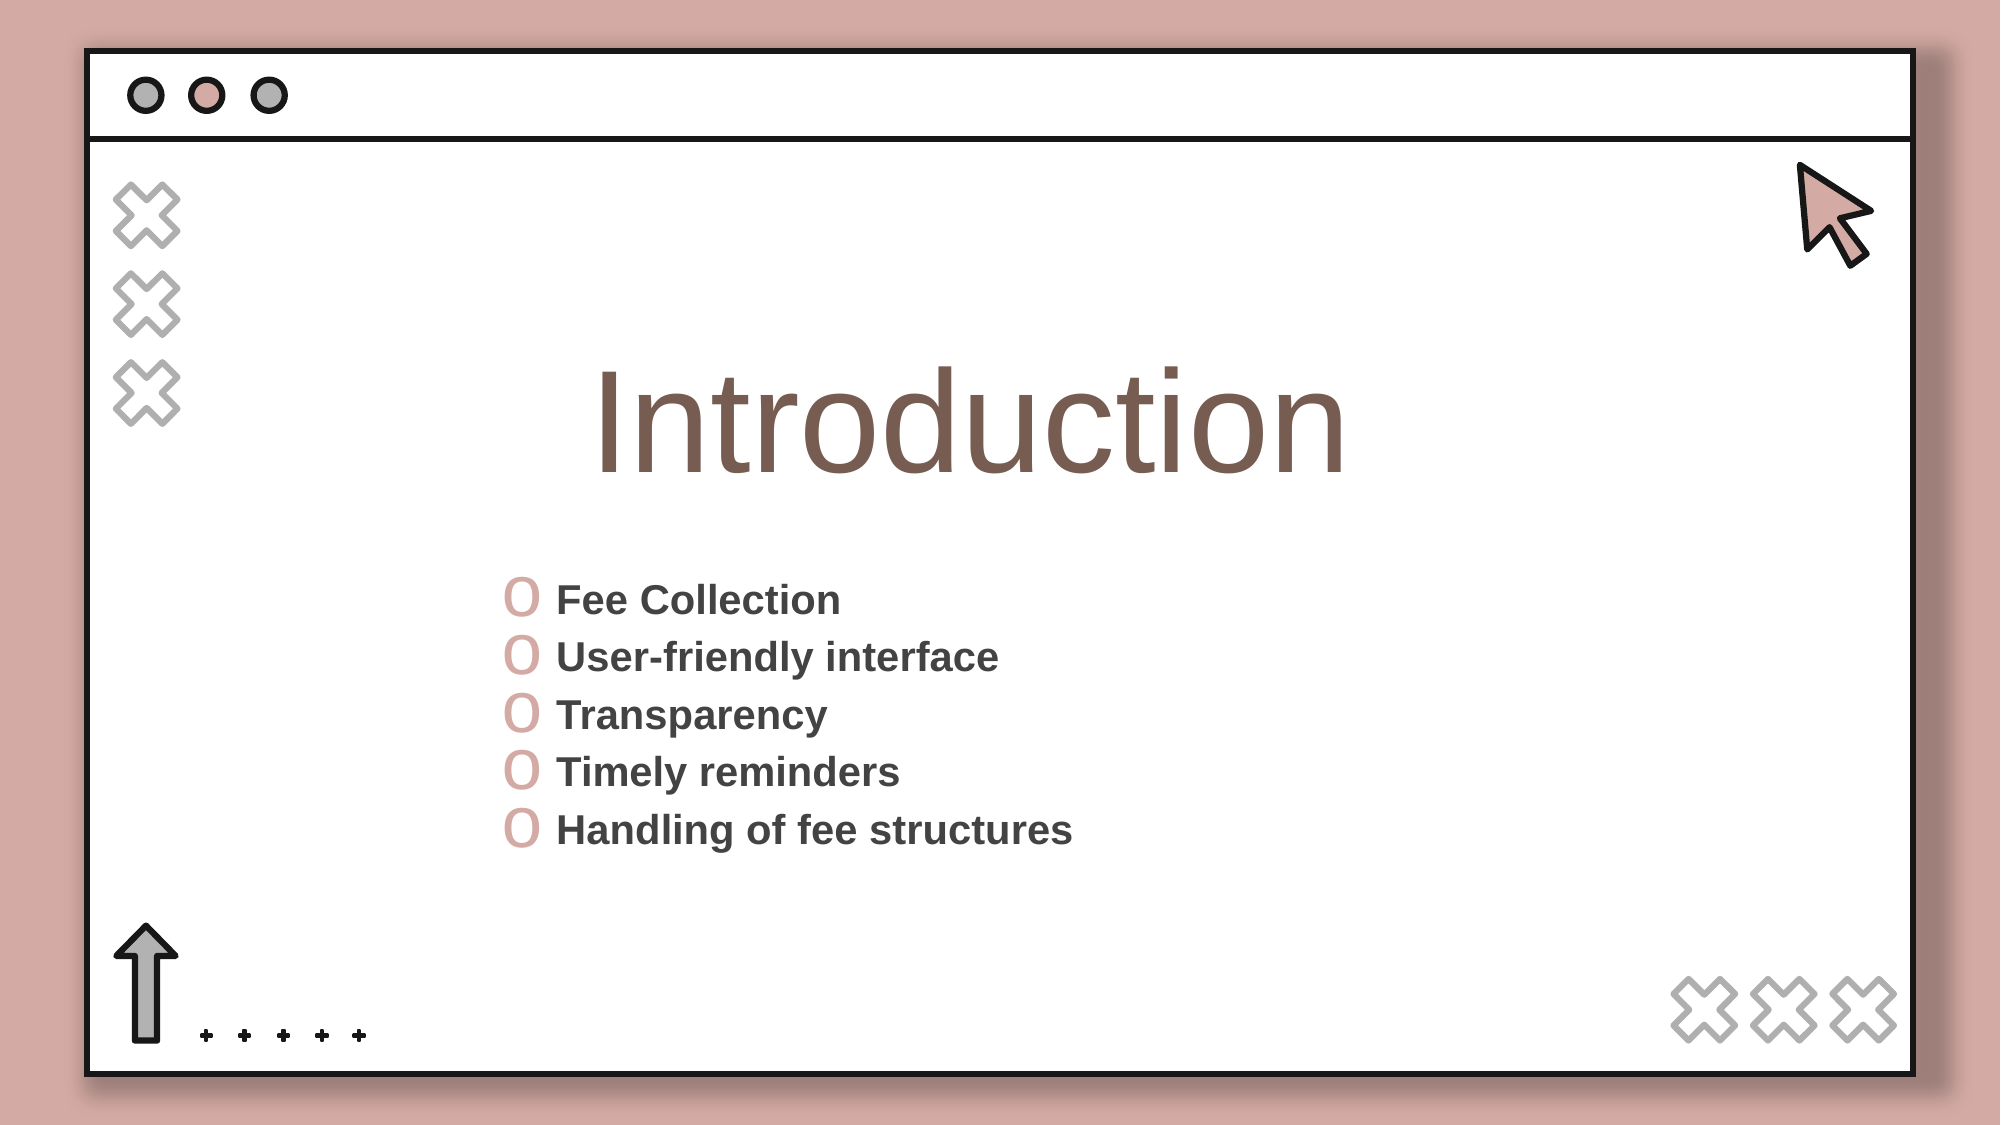

# Introduction
Fee Collection
User-friendly interface
Transparency
Timely reminders
Handling of fee structures